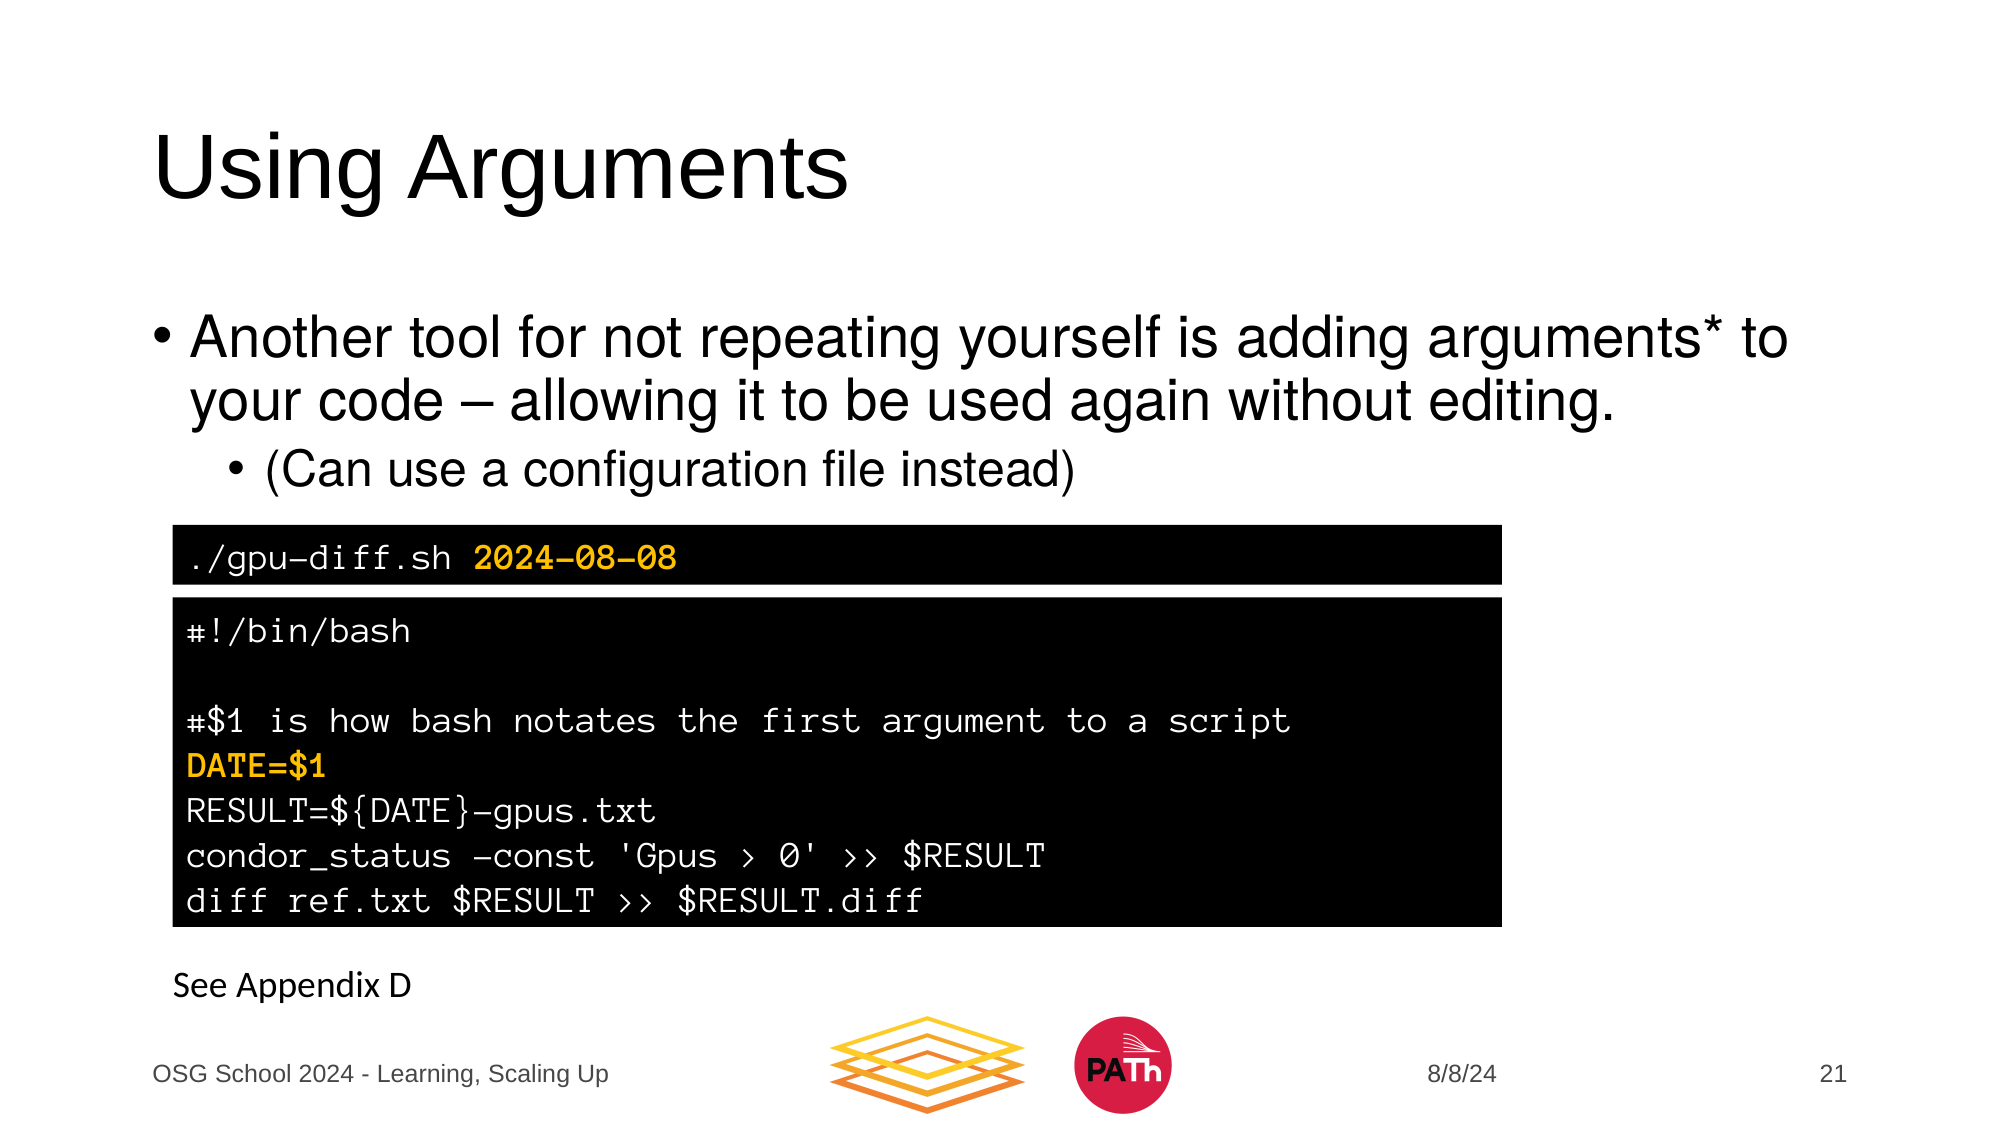

# Using Arguments
Another tool for not repeating yourself is adding arguments* to your code – allowing it to be used again without editing.
(Can use a configuration file instead)
./gpu-diff.sh 2024-08-08
#!/bin/bash
#$1 is how bash notates the first argument to a script
DATE=$1
RESULT=${DATE}-gpus.txt
condor_status -const 'Gpus > 0' >> $RESULT
diff ref.txt $RESULT >> $RESULT.diff
See Appendix D
OSG School 2024 - Learning, Scaling Up
8/8/24
21